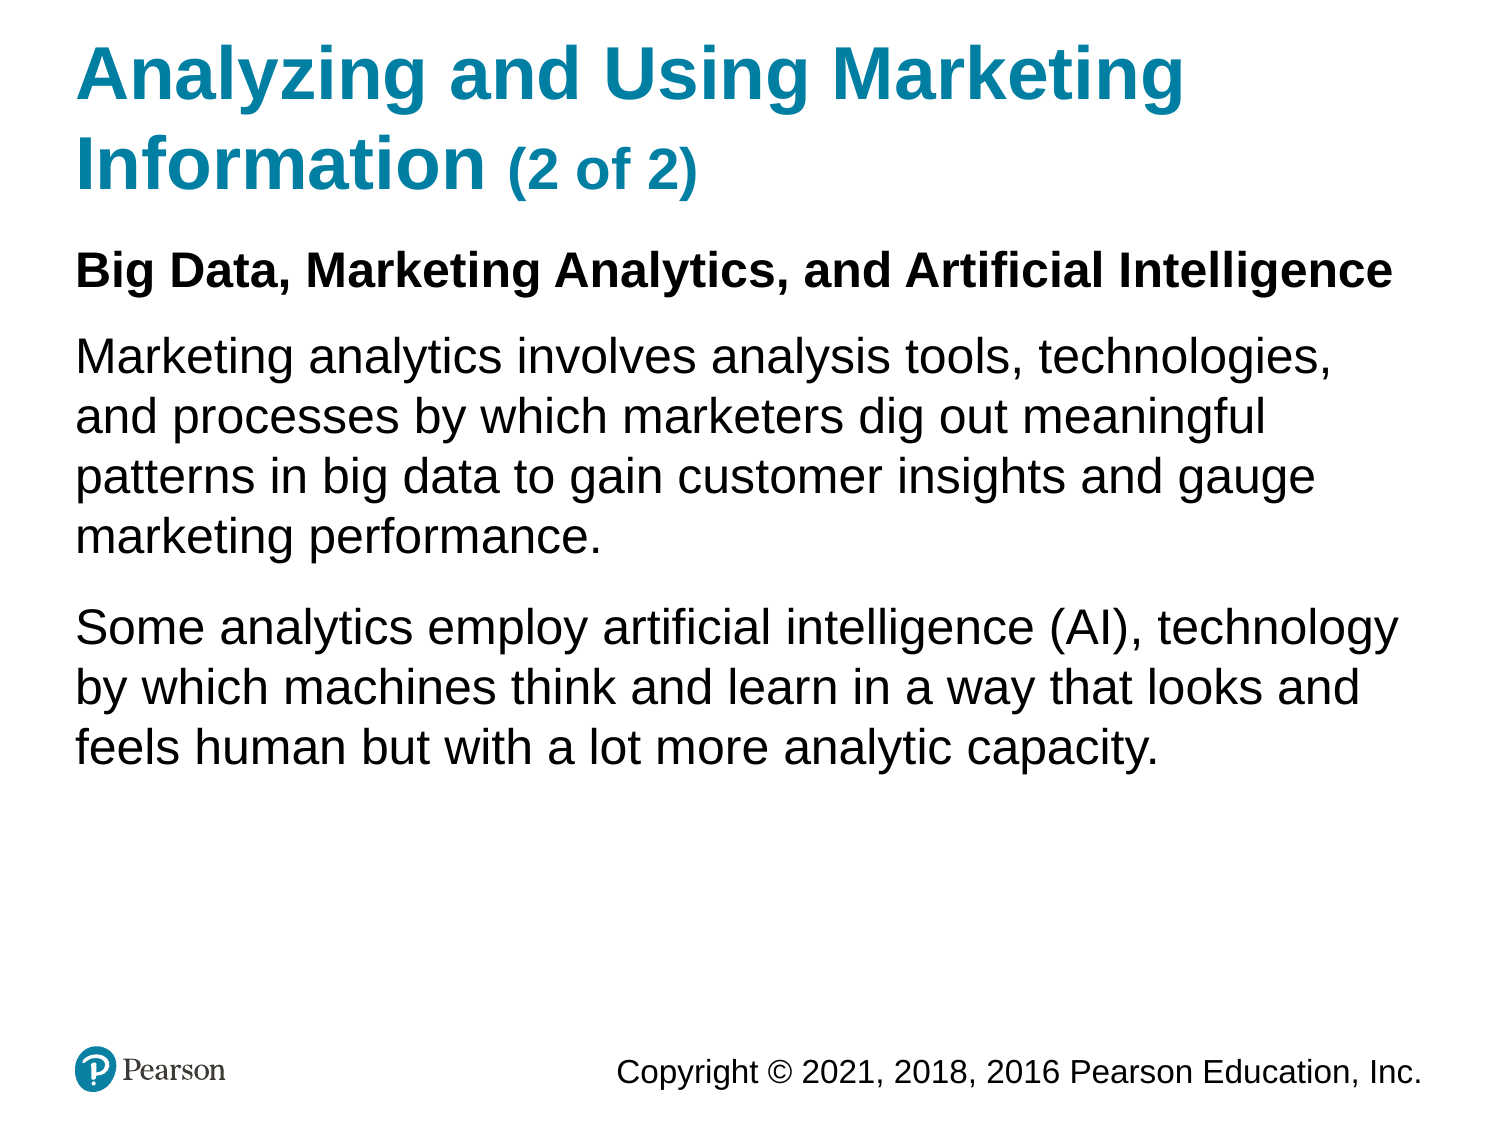

# Analyzing and Using Marketing Information (2 of 2)
Big Data, Marketing Analytics, and Artificial Intelligence
Marketing analytics involves analysis tools, technologies, and processes by which marketers dig out meaningful patterns in big data to gain customer insights and gauge marketing performance.
Some analytics employ artificial intelligence (AI), technology by which machines think and learn in a way that looks and feels human but with a lot more analytic capacity.